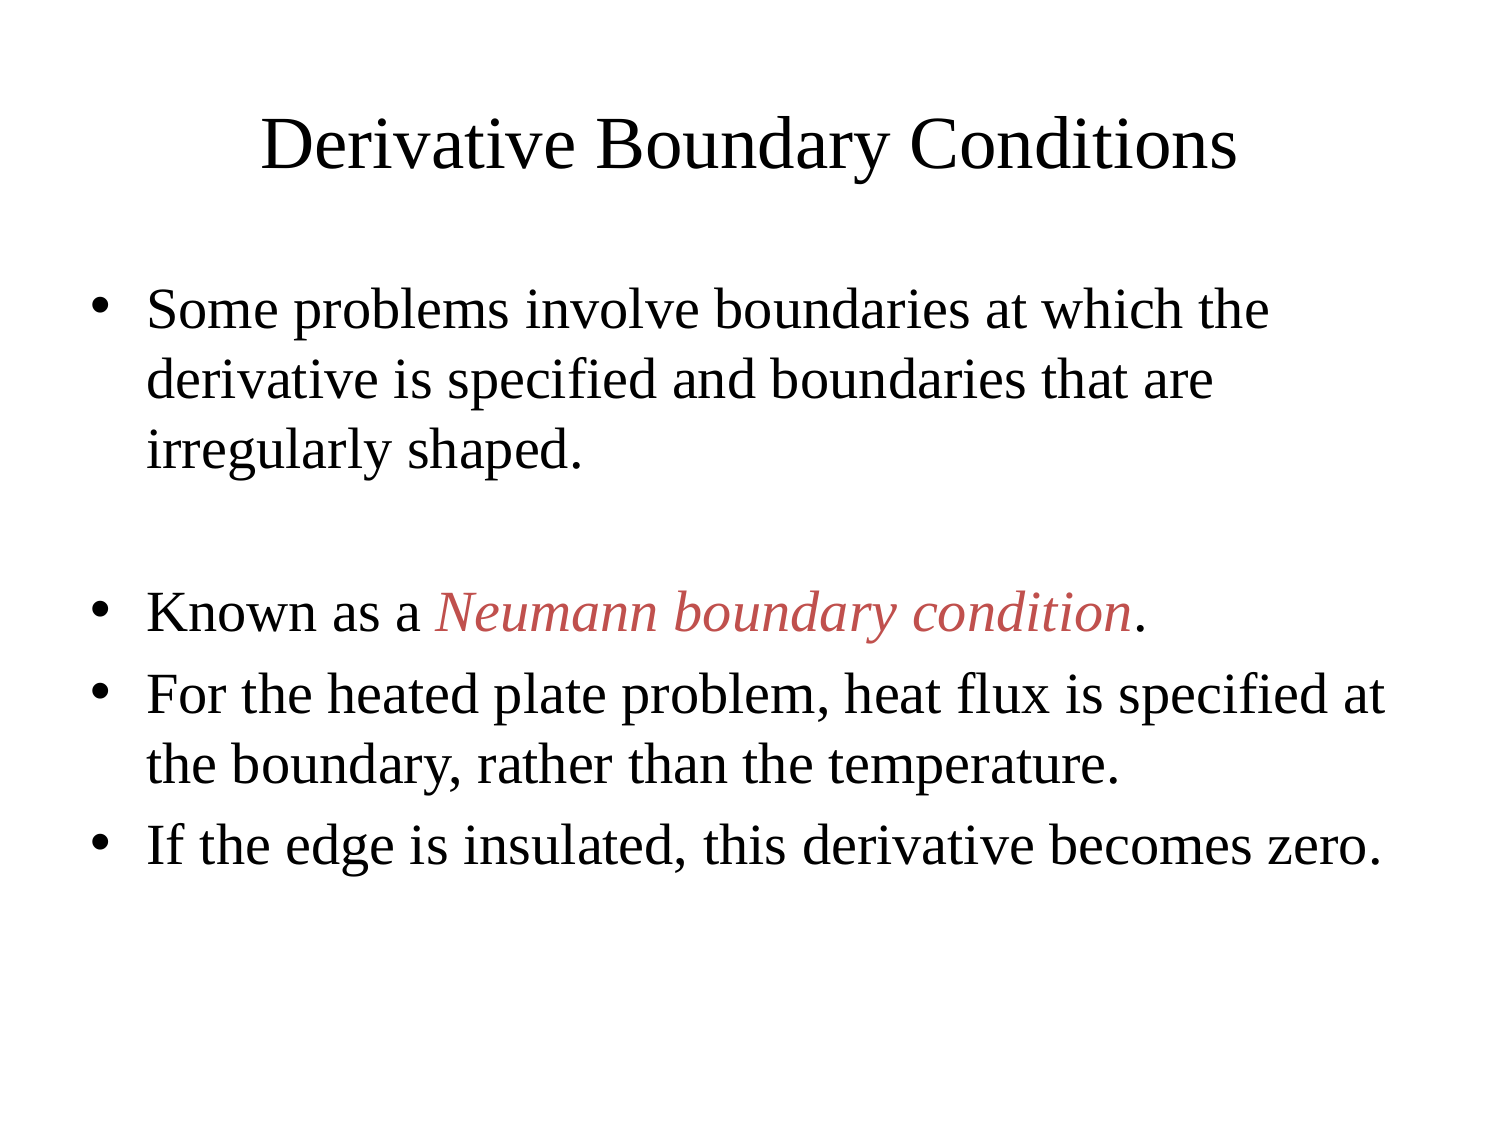

# Derivative Boundary Conditions
Some problems involve boundaries at which the derivative is specified and boundaries that are irregularly shaped.

Known as a Neumann boundary condition.
For the heated plate problem, heat flux is specified at the boundary, rather than the temperature.
If the edge is insulated, this derivative becomes zero.